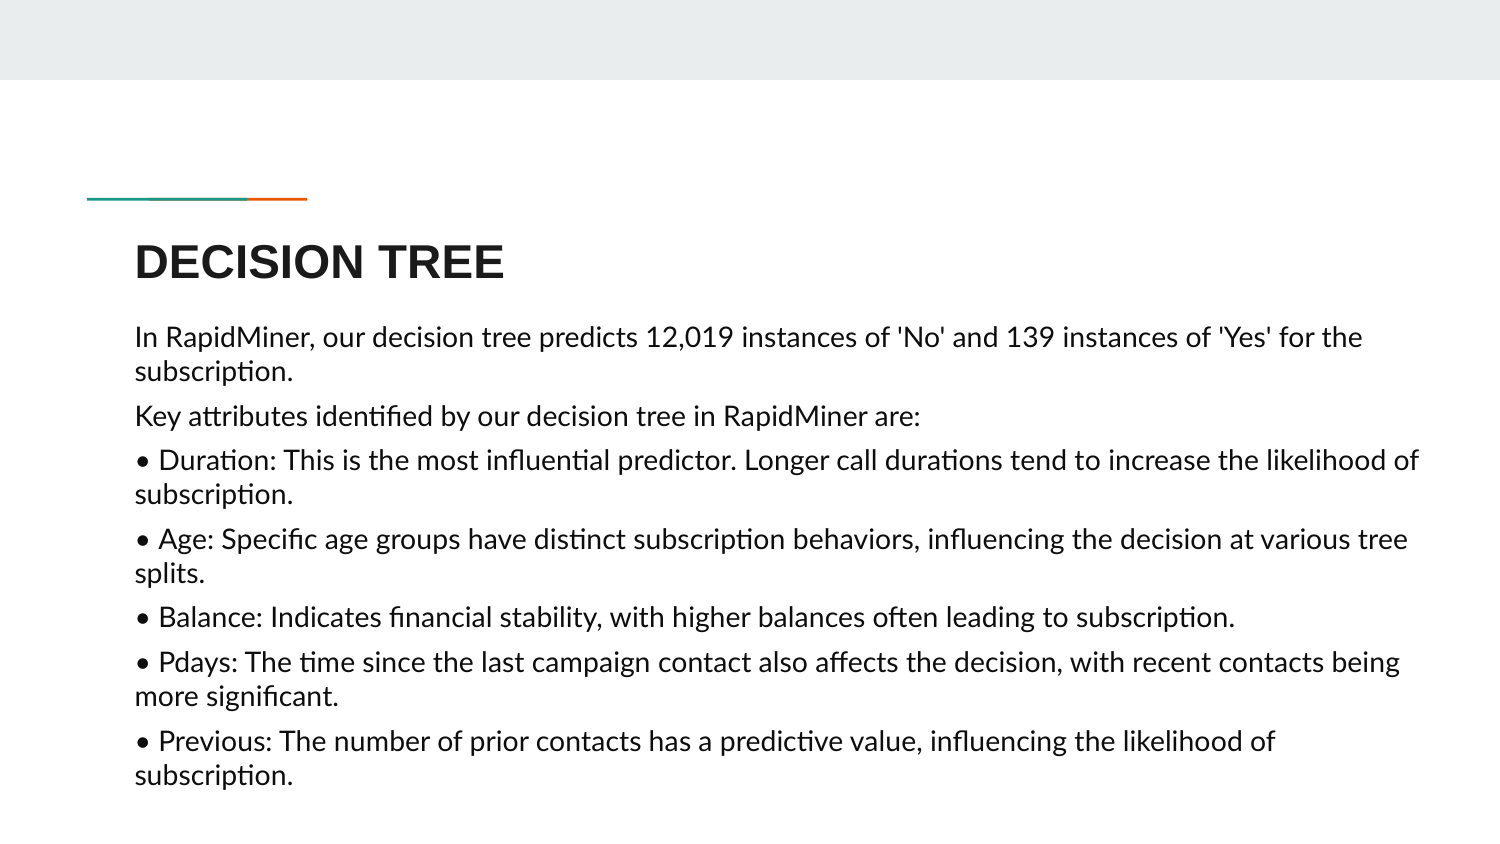

# DECISION TREE
In RapidMiner, our decision tree predicts 12,019 instances of 'No' and 139 instances of 'Yes' for the subscription.
Key attributes identified by our decision tree in RapidMiner are:
• Duration: This is the most influential predictor. Longer call durations tend to increase the likelihood of subscription.
• Age: Specific age groups have distinct subscription behaviors, influencing the decision at various tree splits.
• Balance: Indicates financial stability, with higher balances often leading to subscription.
• Pdays: The time since the last campaign contact also affects the decision, with recent contacts being more significant.
• Previous: The number of prior contacts has a predictive value, influencing the likelihood of subscription.